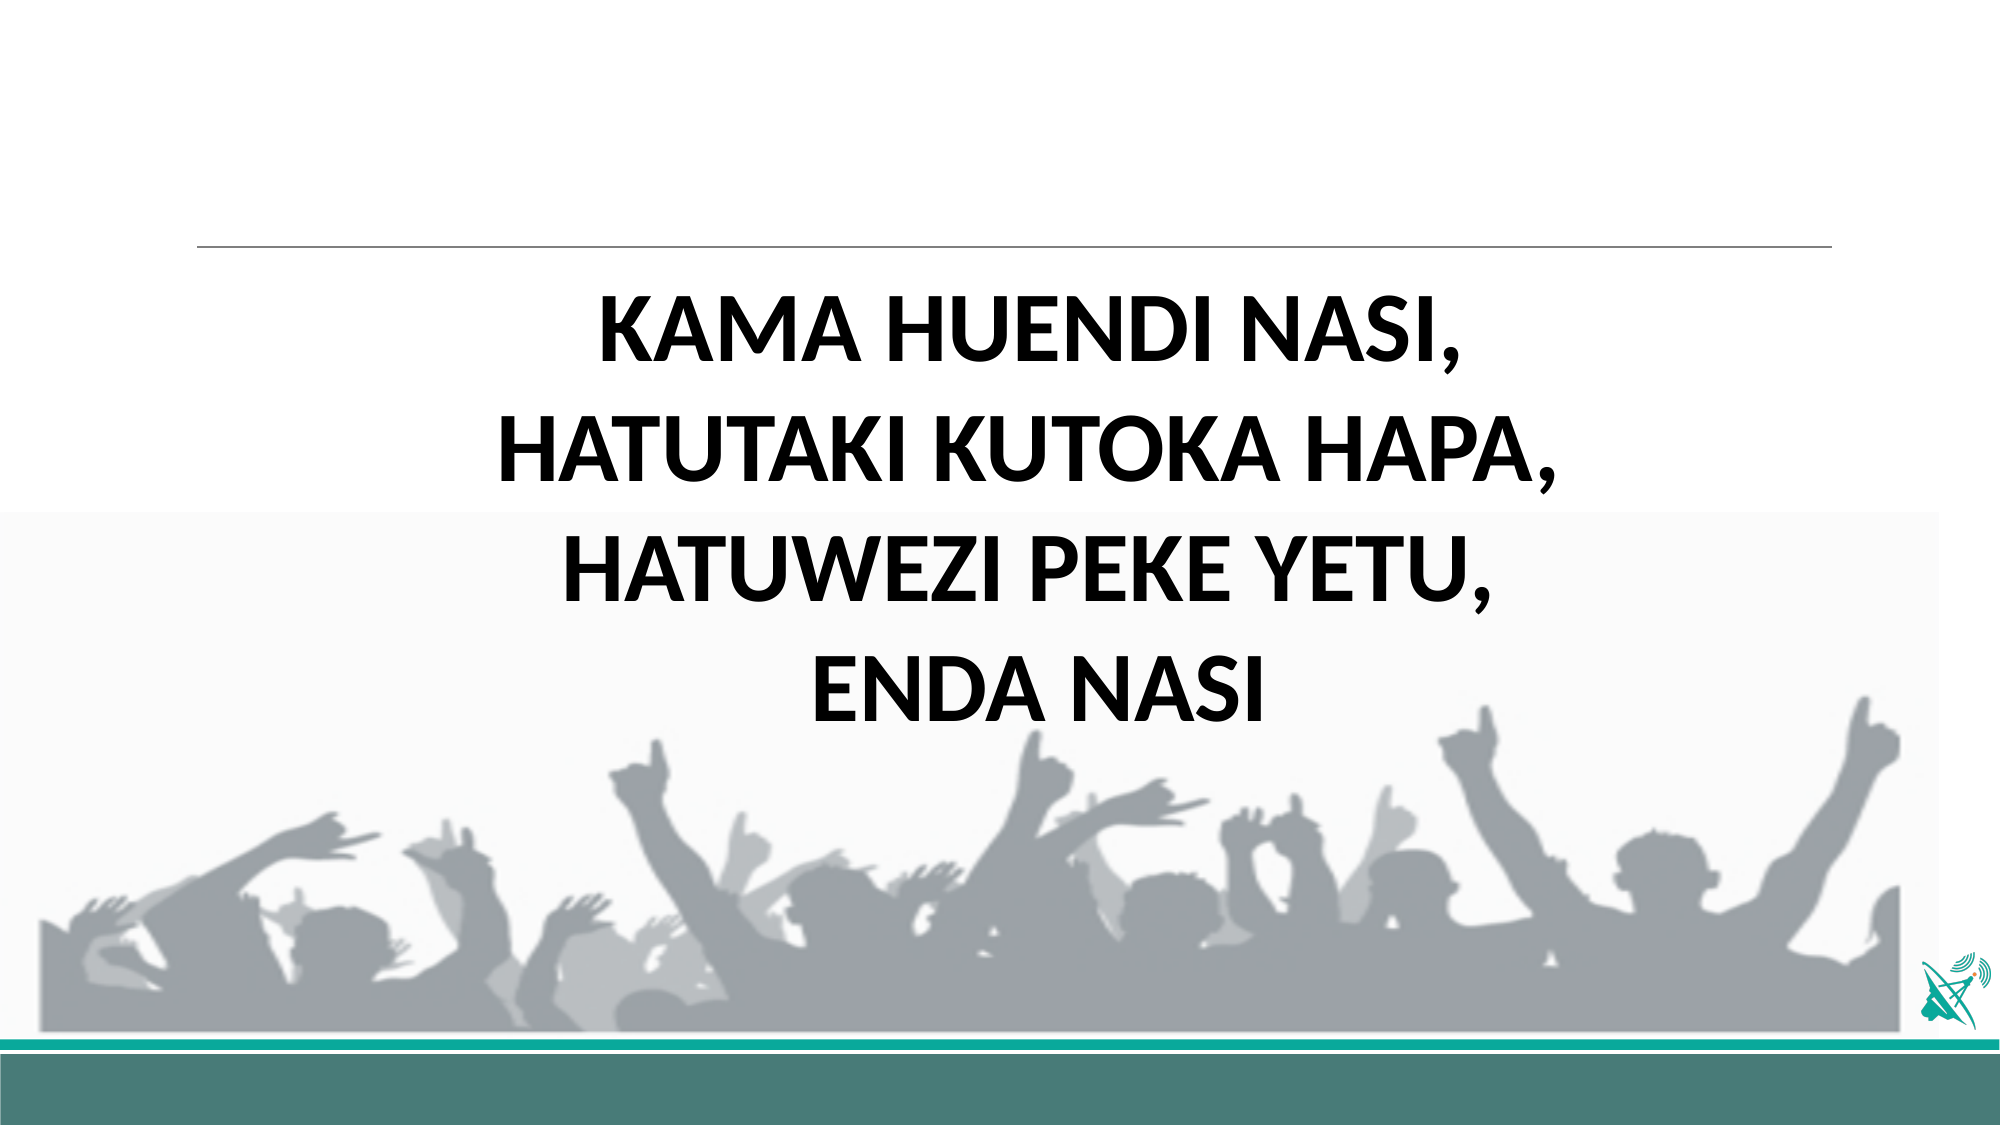

KAMA HUENDI NASI,
HATUTAKI KUTOKA HAPA,
HATUWEZI PEKE YETU,
ENDA NASI